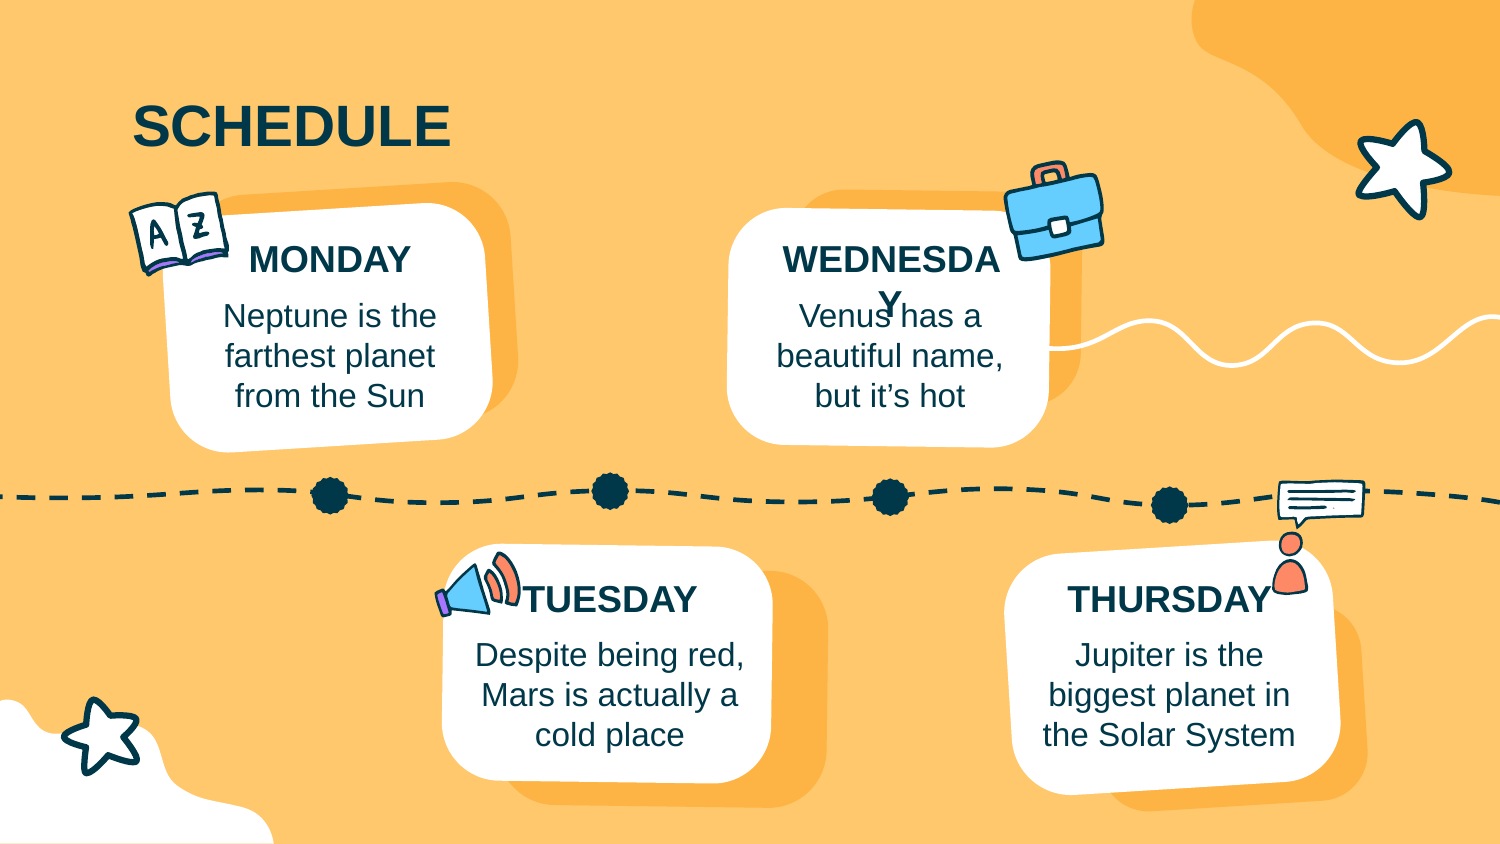

# SCHEDULE

MONDAY
WEDNESDAY
Neptune is the farthest planet from the Sun
Venus has a beautiful name, but it’s hot

TUESDAY
THURSDAY
Despite being red, Mars is actually a cold place
Jupiter is the biggest planet in the Solar System